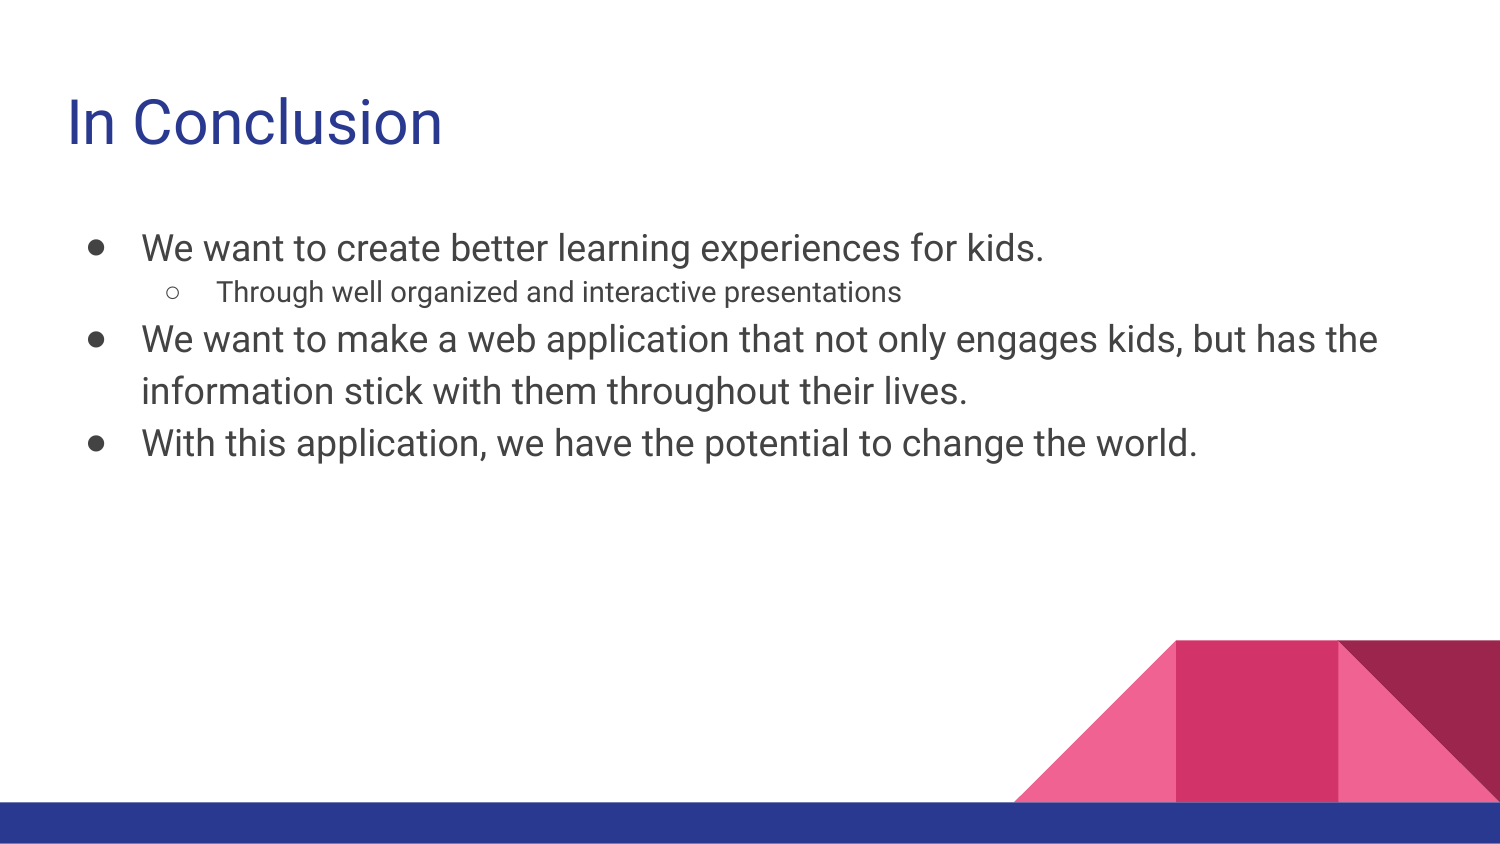

# In Conclusion
We want to create better learning experiences for kids.
Through well organized and interactive presentations
We want to make a web application that not only engages kids, but has the information stick with them throughout their lives.
With this application, we have the potential to change the world.